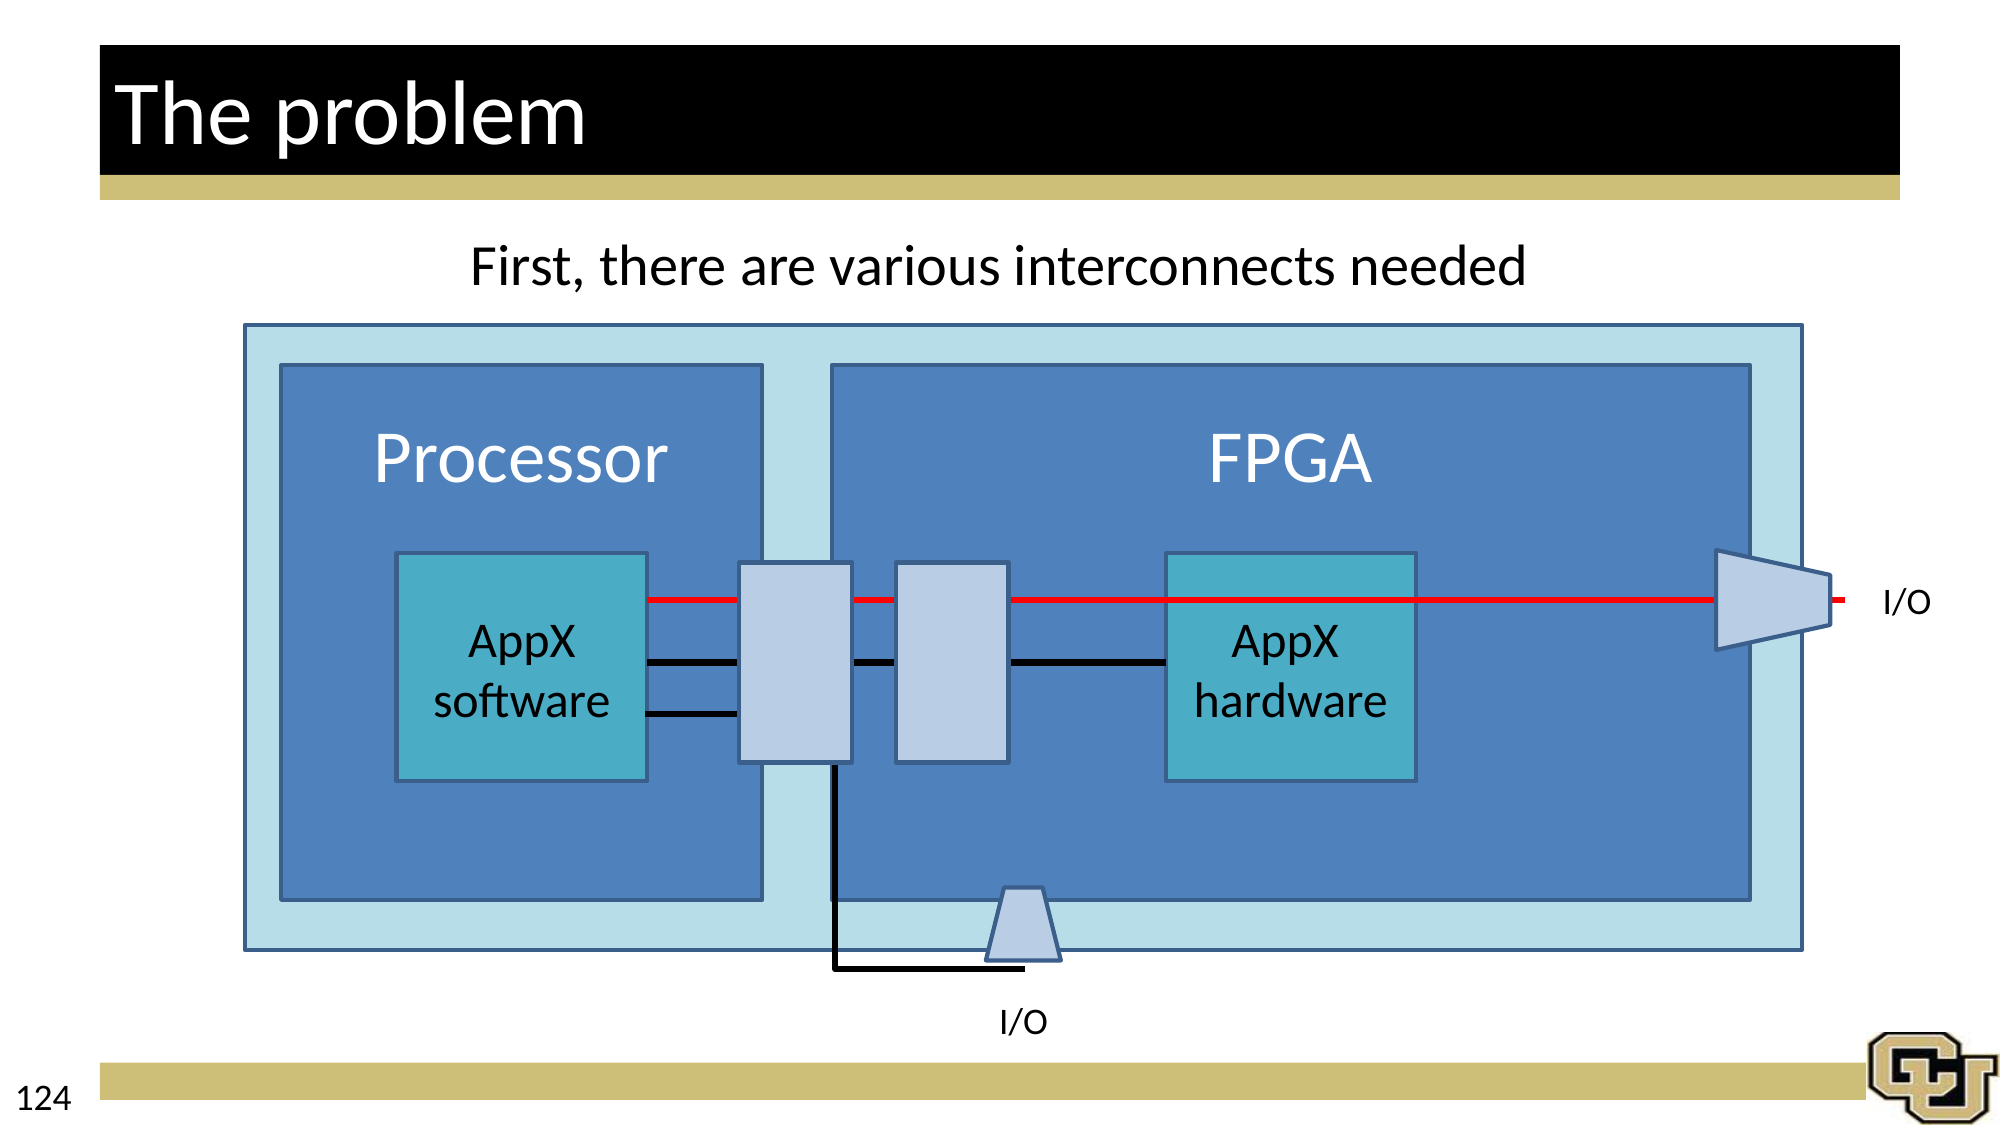

# The problem
First, there are various interconnects needed

FPGA

Processor

AppX
software
AppX
hardware

I/O

I/O
124